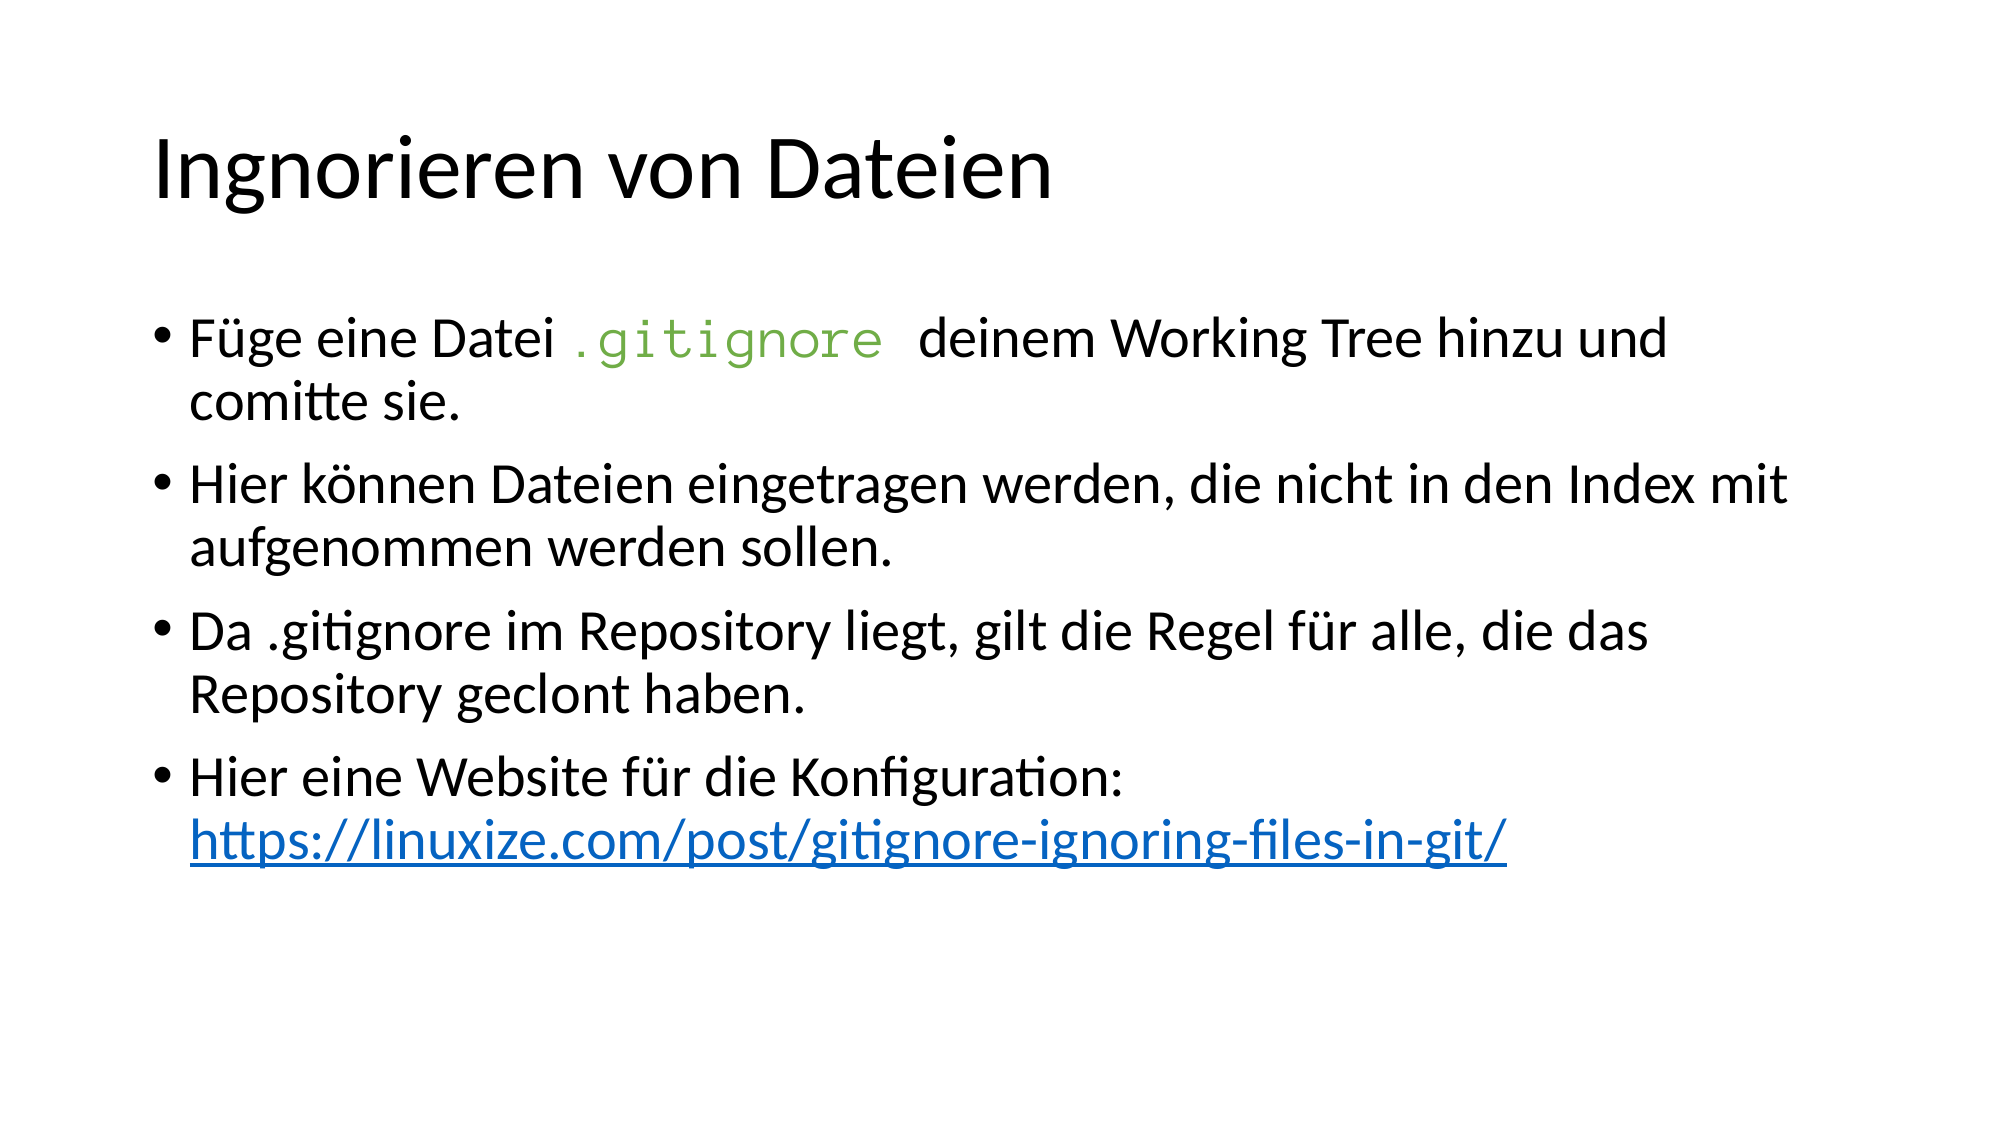

# Ingnorieren von Dateien
Füge eine Datei .gitignore deinem Working Tree hinzu und comitte sie.
Hier können Dateien eingetragen werden, die nicht in den Index mit aufgenommen werden sollen.
Da .gitignore im Repository liegt, gilt die Regel für alle, die das Repository geclont haben.
Hier eine Website für die Konfiguration: https://linuxize.com/post/gitignore-ignoring-files-in-git/